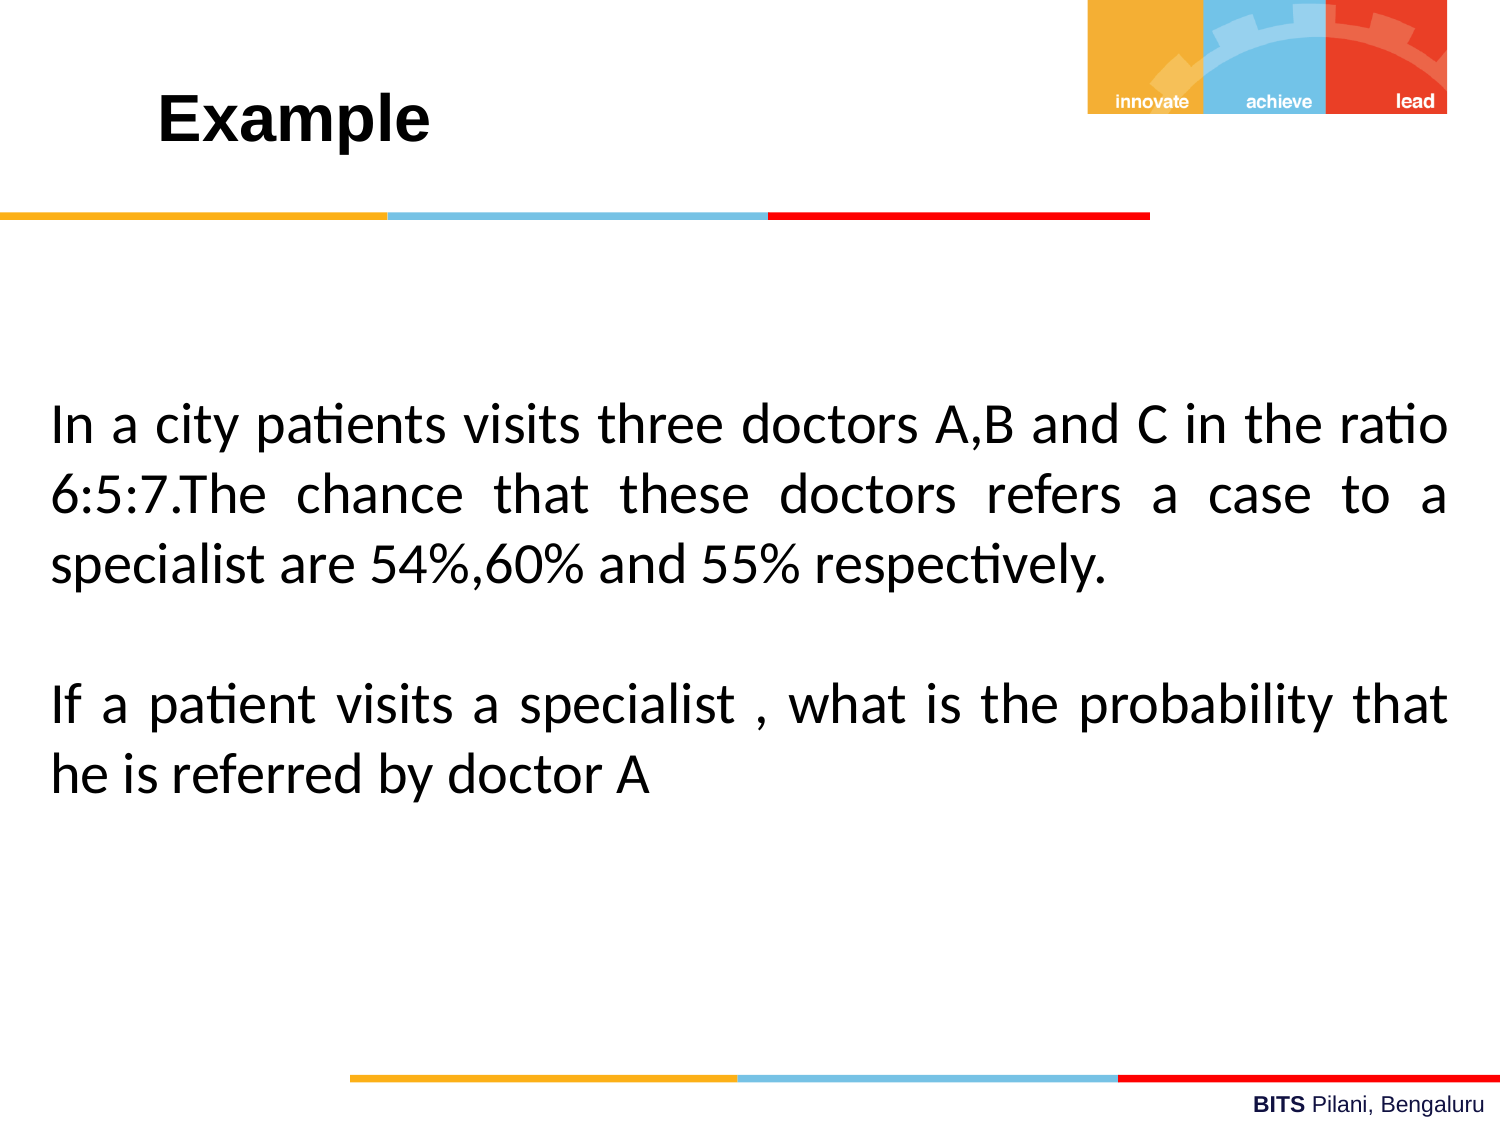

# Example

In a city patients visits three doctors A,B and C in the ratio 6:5:7.The chance that these doctors refers a case to a specialist are 54%,60% and 55% respectively.

If a patient visits a specialist , what is the probability that he is referred by doctor A